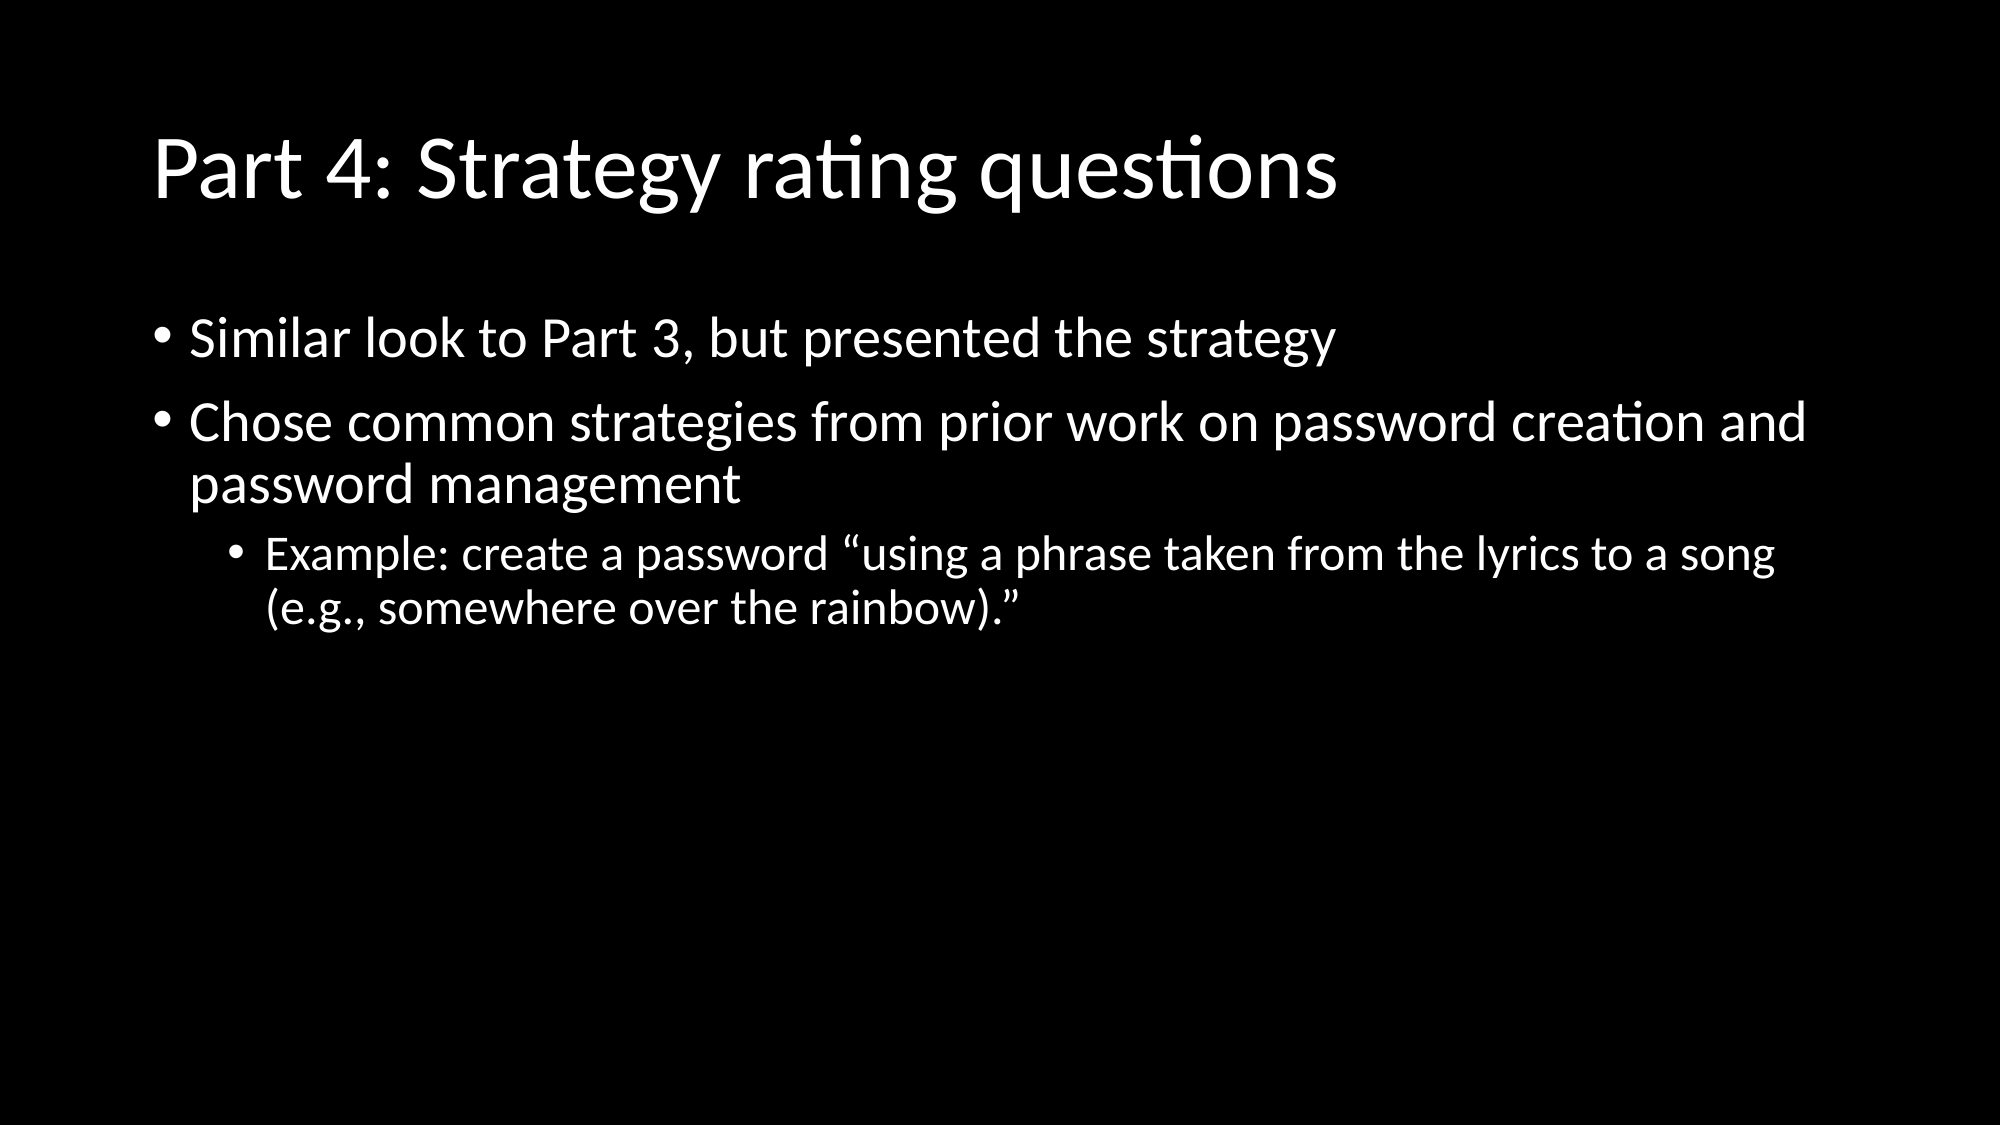

# Part 4: Strategy rating questions
Similar look to Part 3, but presented the strategy
Chose common strategies from prior work on password creation and password management
Example: create a password “using a phrase taken from the lyrics to a song (e.g., somewhere over the rainbow).”